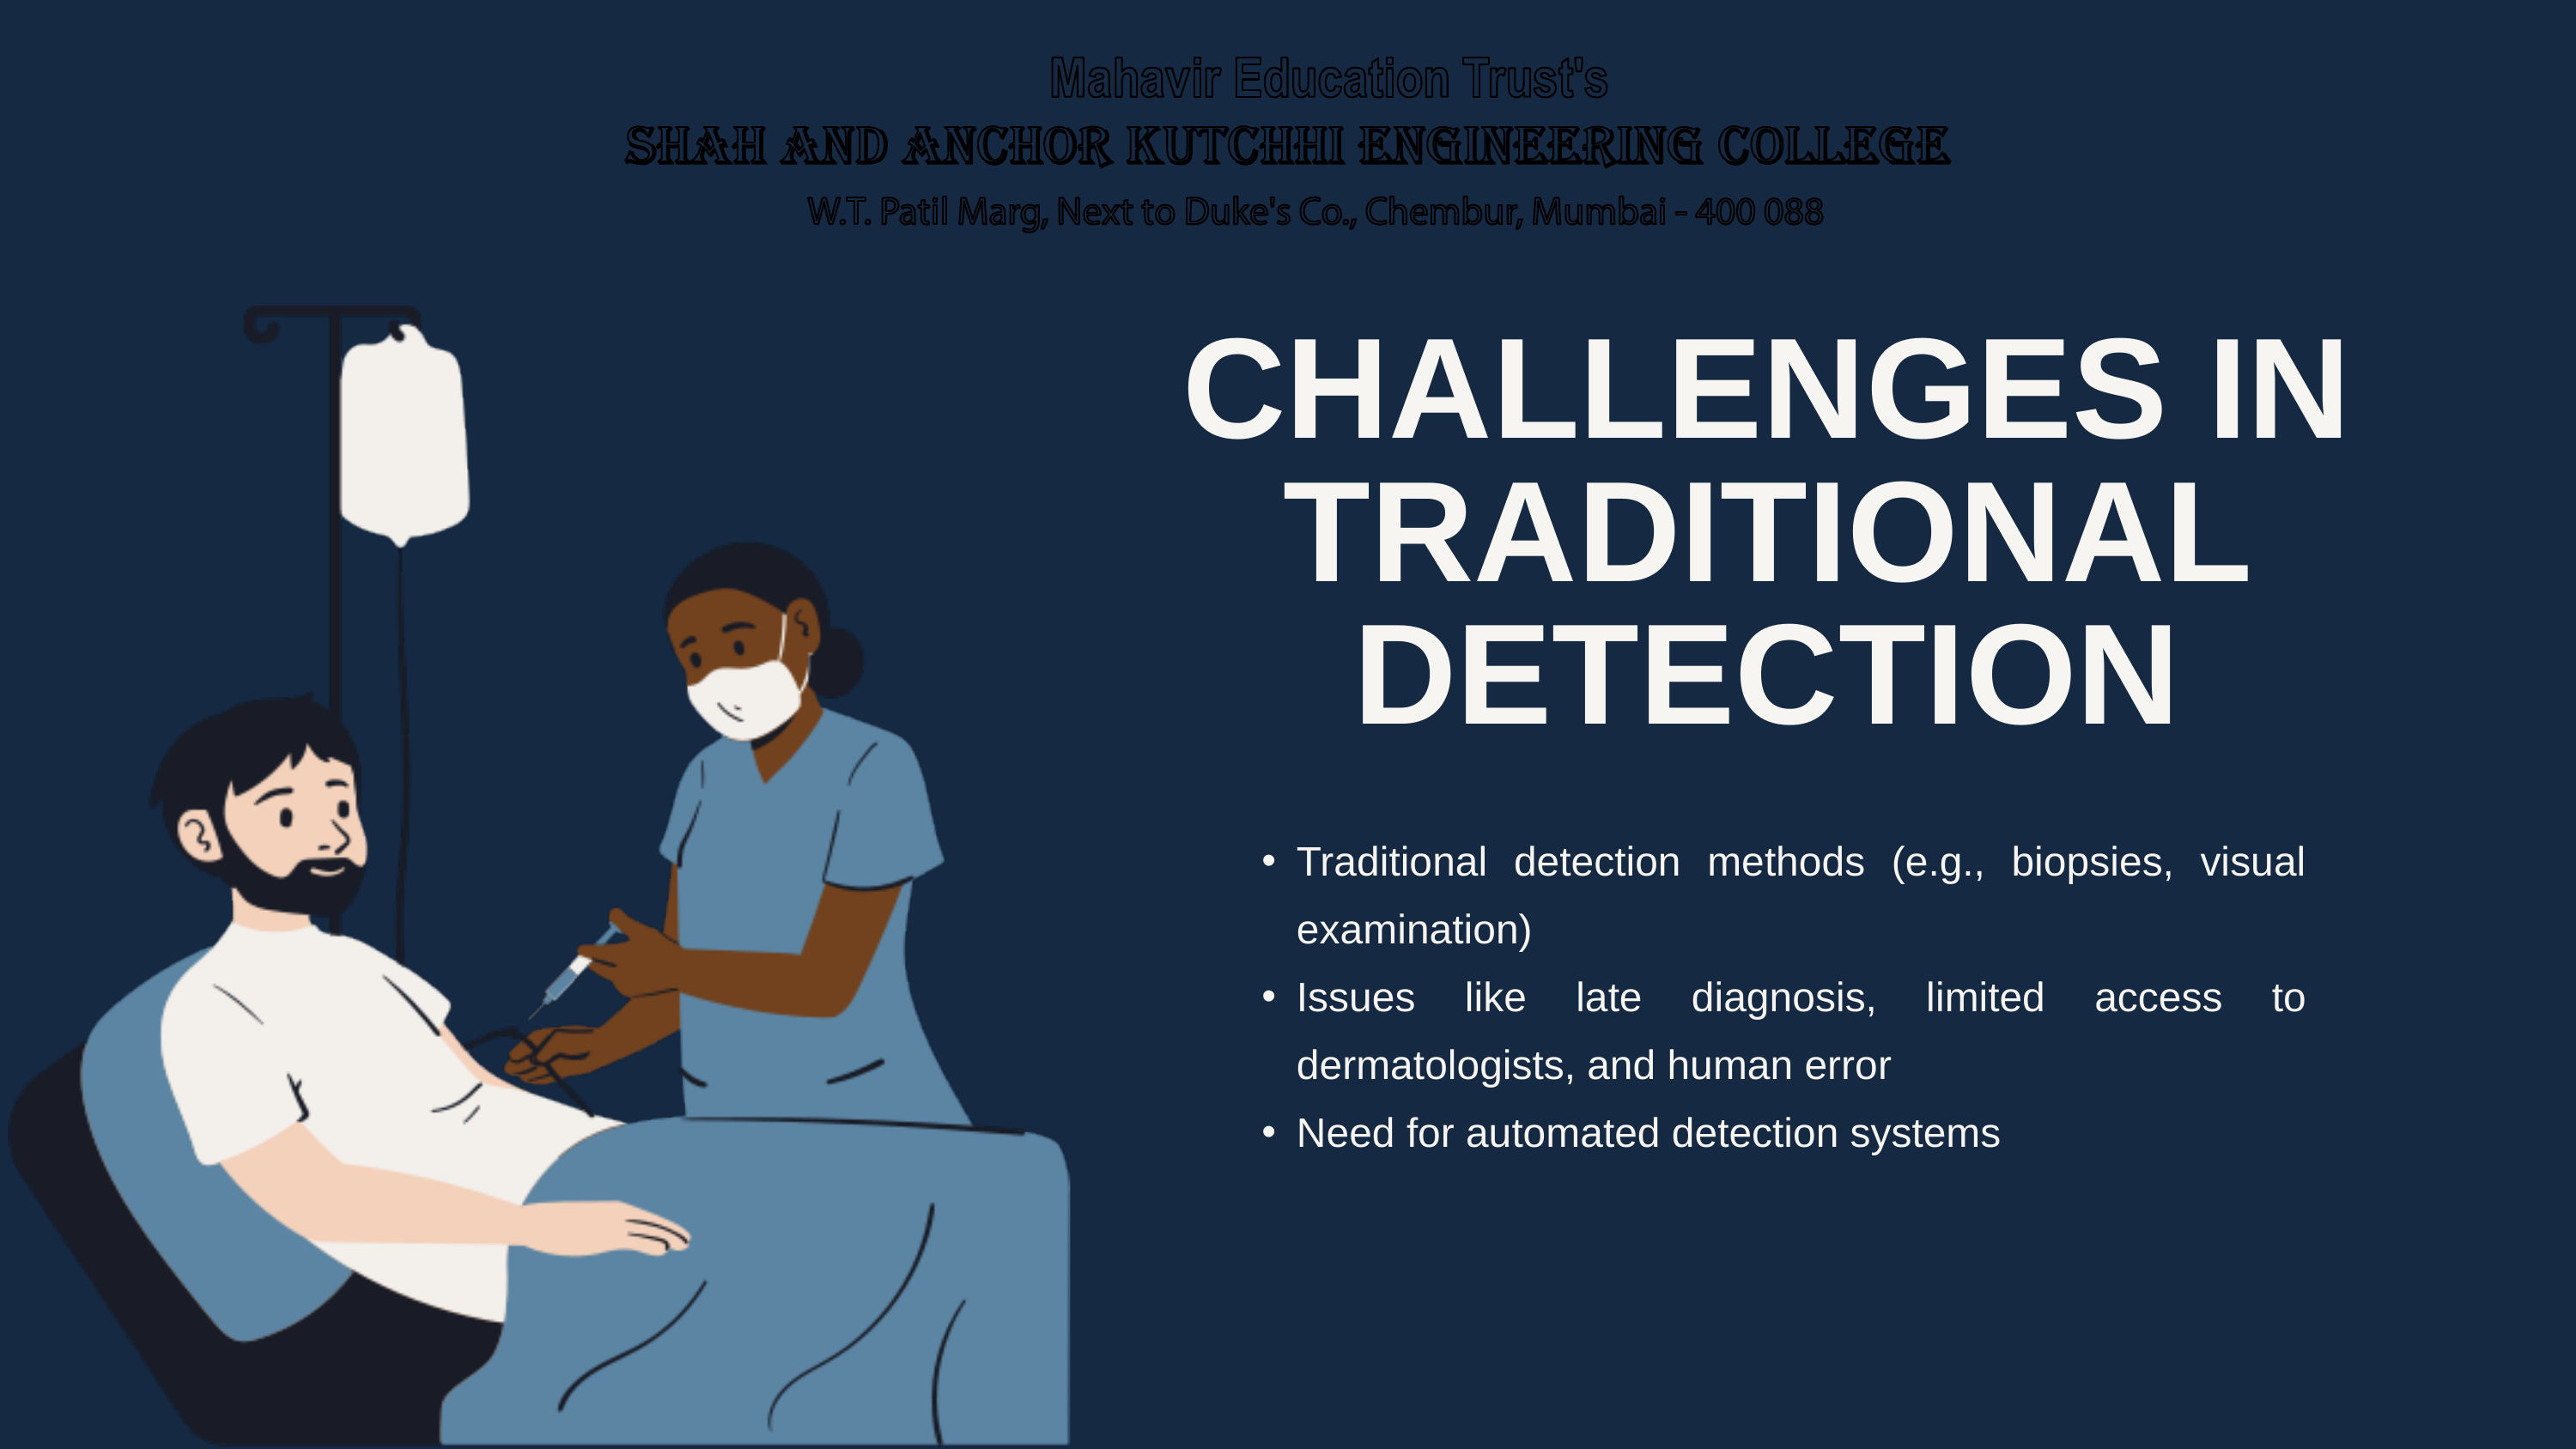

CHALLENGES IN TRADITIONAL DETECTION
Traditional detection methods (e.g., biopsies, visual examination)
Issues like late diagnosis, limited access to dermatologists, and human error
Need for automated detection systems